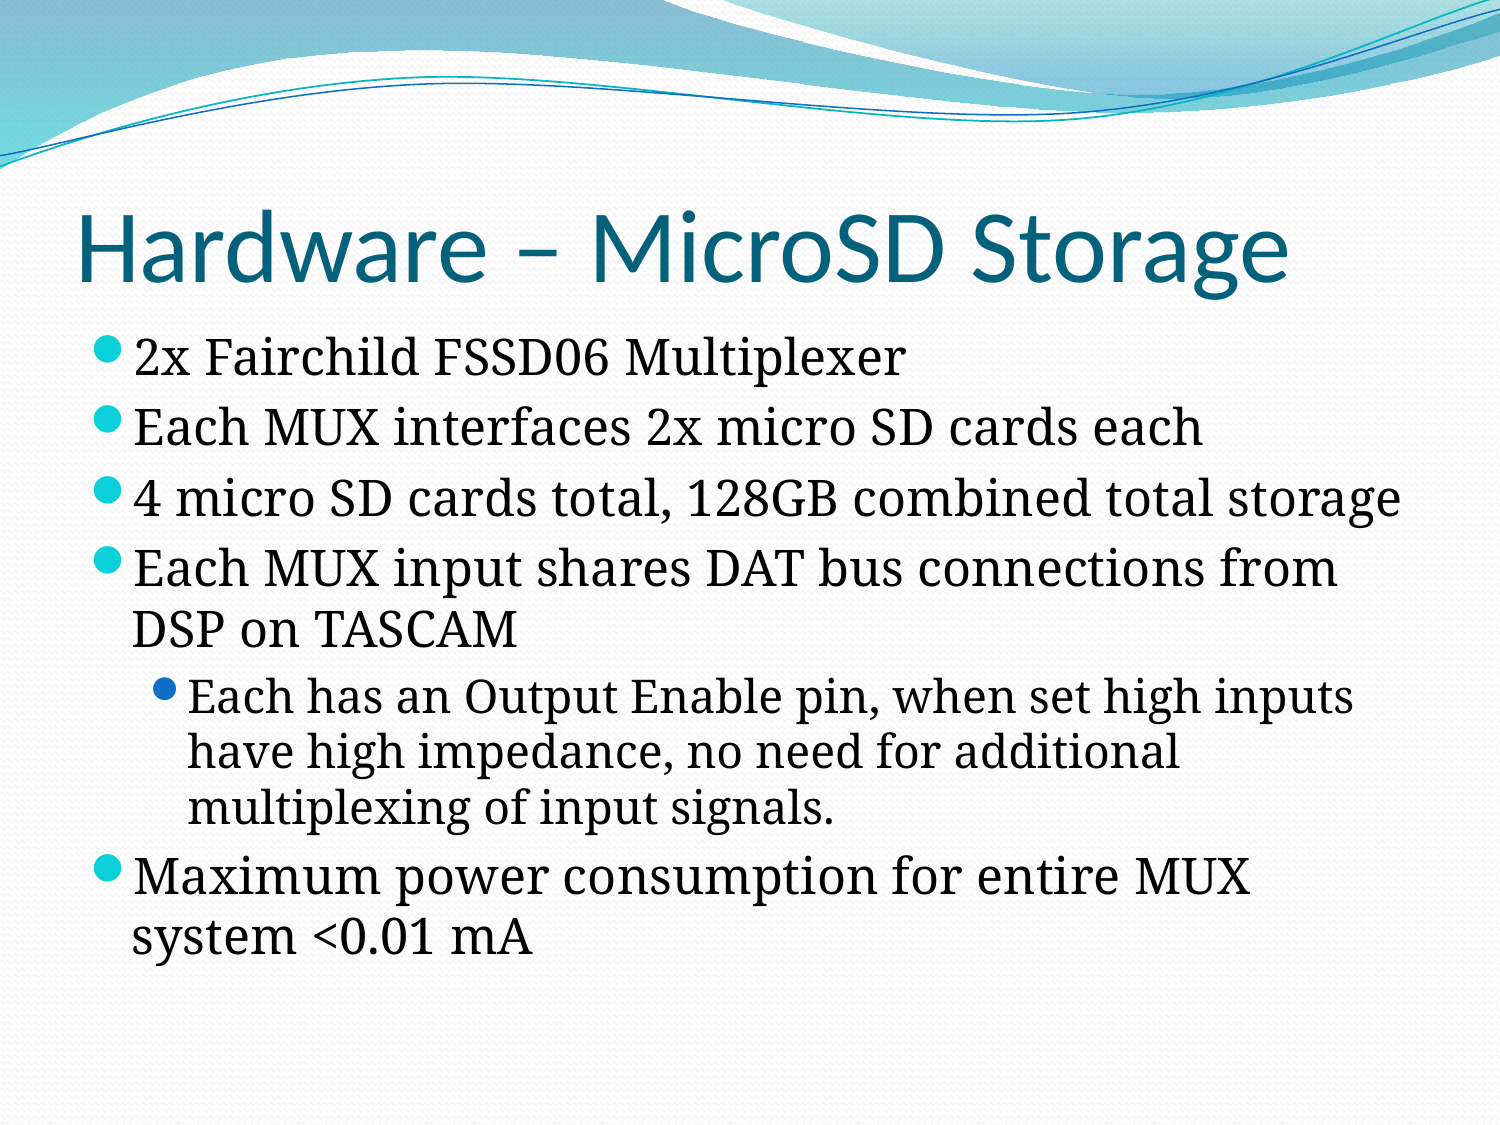

# Hardware – MicroSD Storage
2x Fairchild FSSD06 Multiplexer
Each MUX interfaces 2x micro SD cards each
4 micro SD cards total, 128GB combined total storage
Each MUX input shares DAT bus connections from DSP on TASCAM
Each has an Output Enable pin, when set high inputs have high impedance, no need for additional multiplexing of input signals.
Maximum power consumption for entire MUX system <0.01 mA